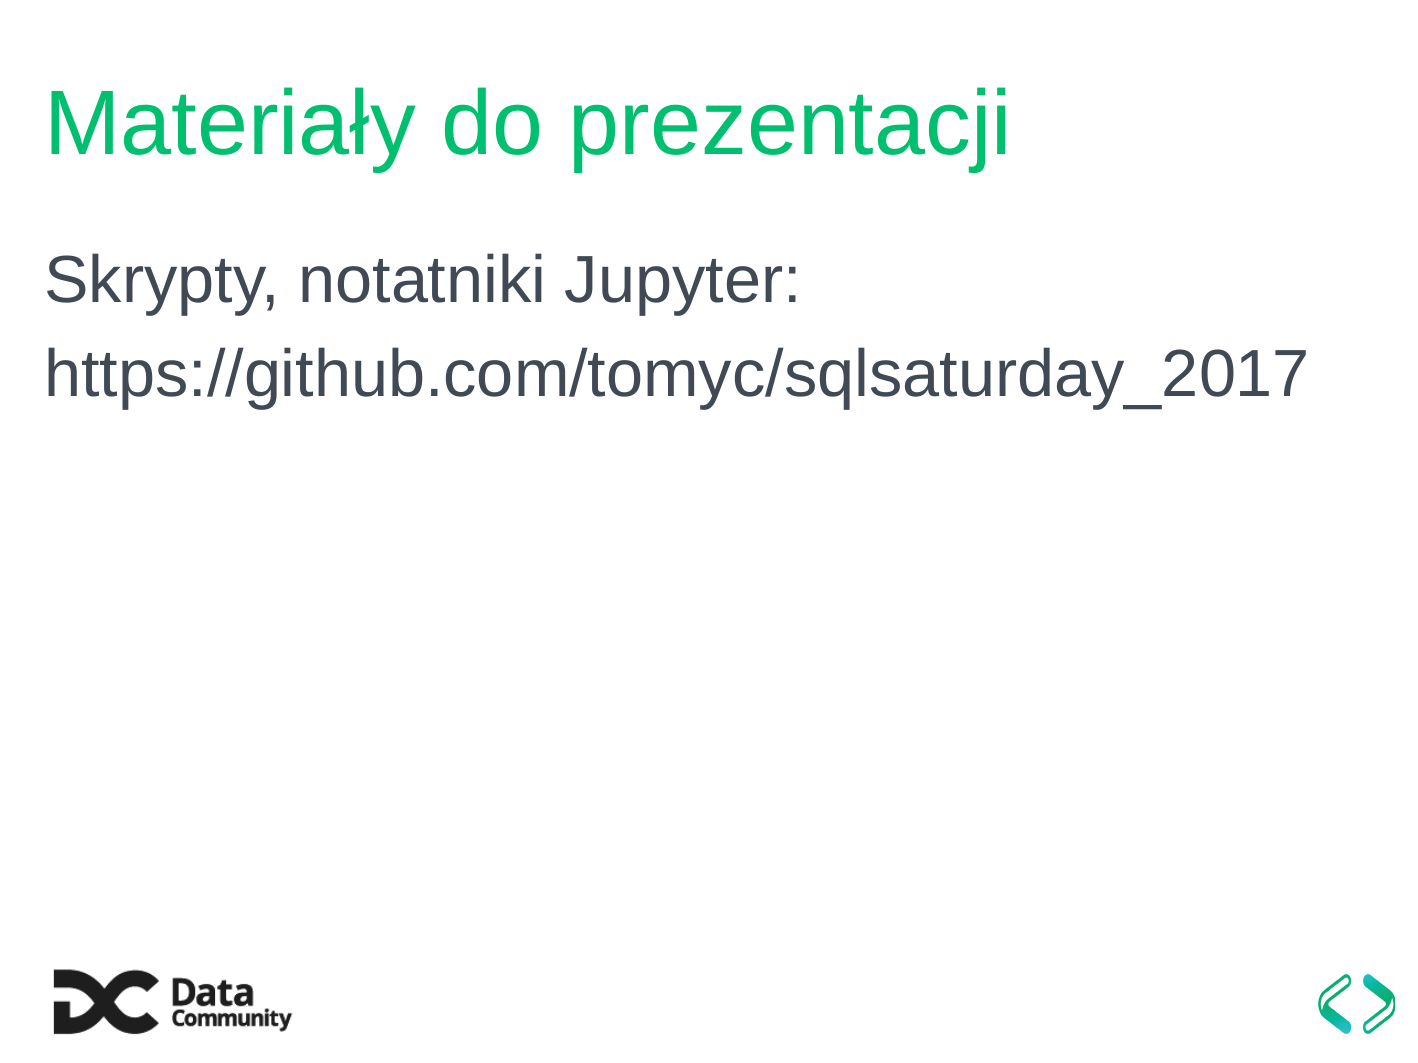

# Materiały do prezentacji
Skrypty, notatniki Jupyter:
https://github.com/tomyc/sqlsaturday_2017